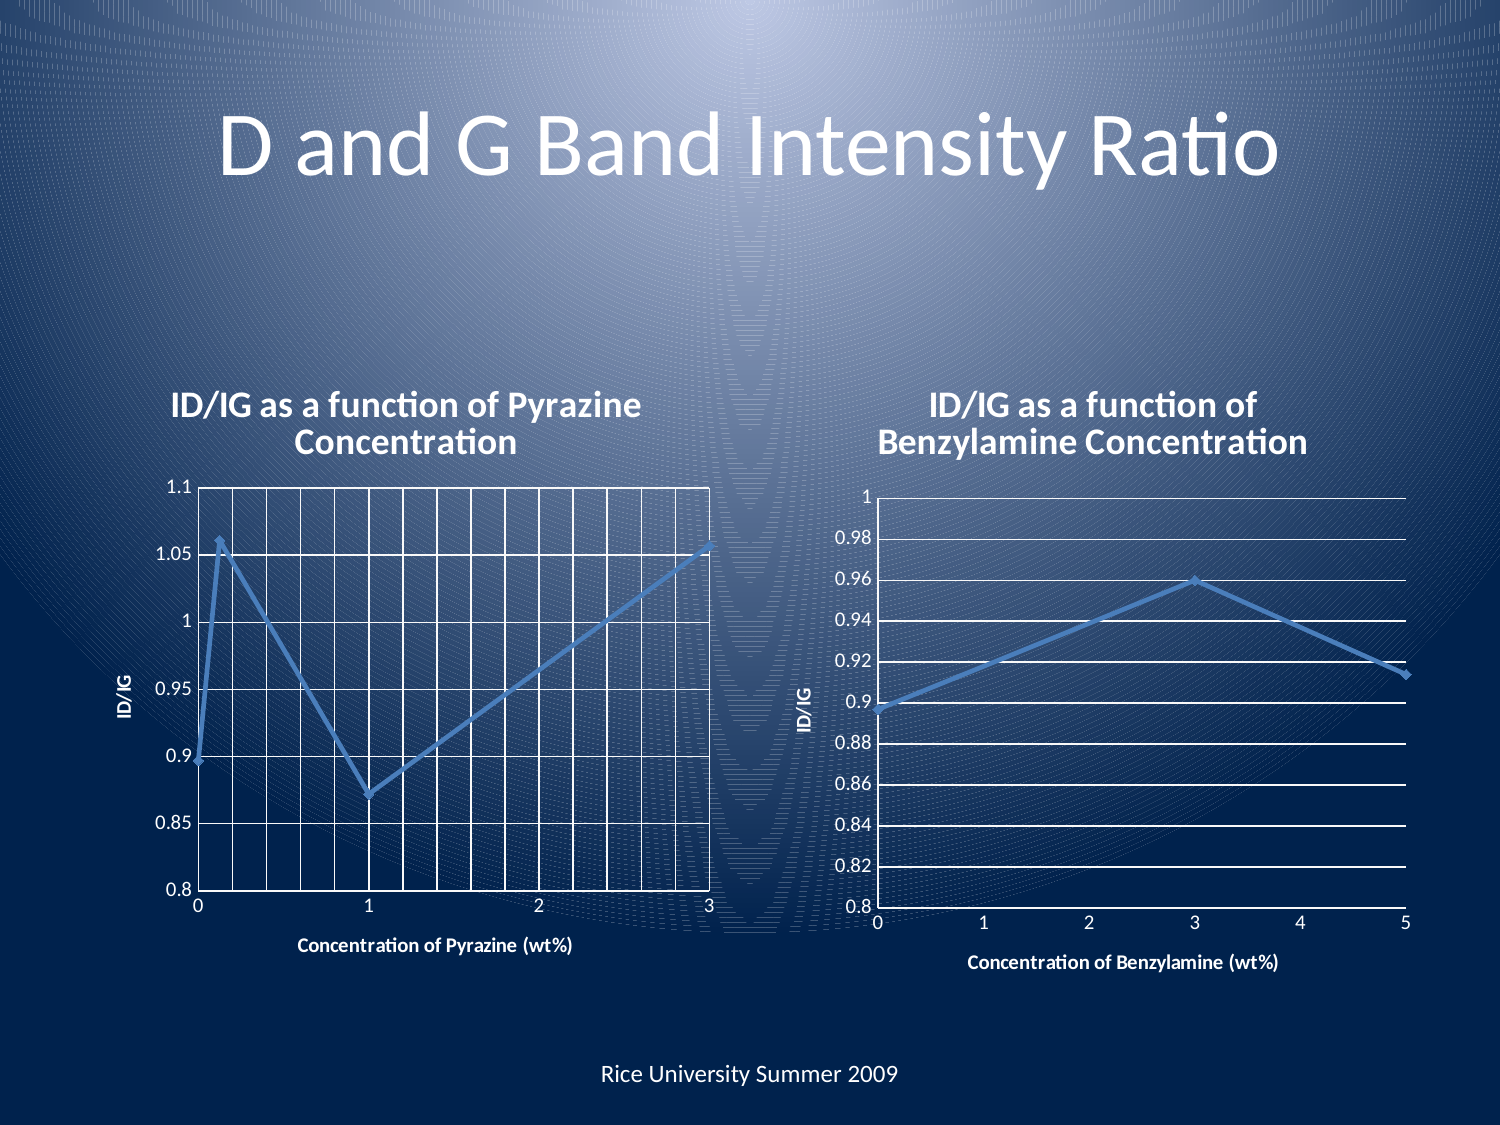

# D and G Band Intensity Ratio

### Chart: ID/IG as a function of Pyrazine Concentration

| Category |  |
|---|---|

### Chart: ID/IG as a function of Benzylamine Concentration

| Category |  |
|---|---|
Rice University Summer 2009